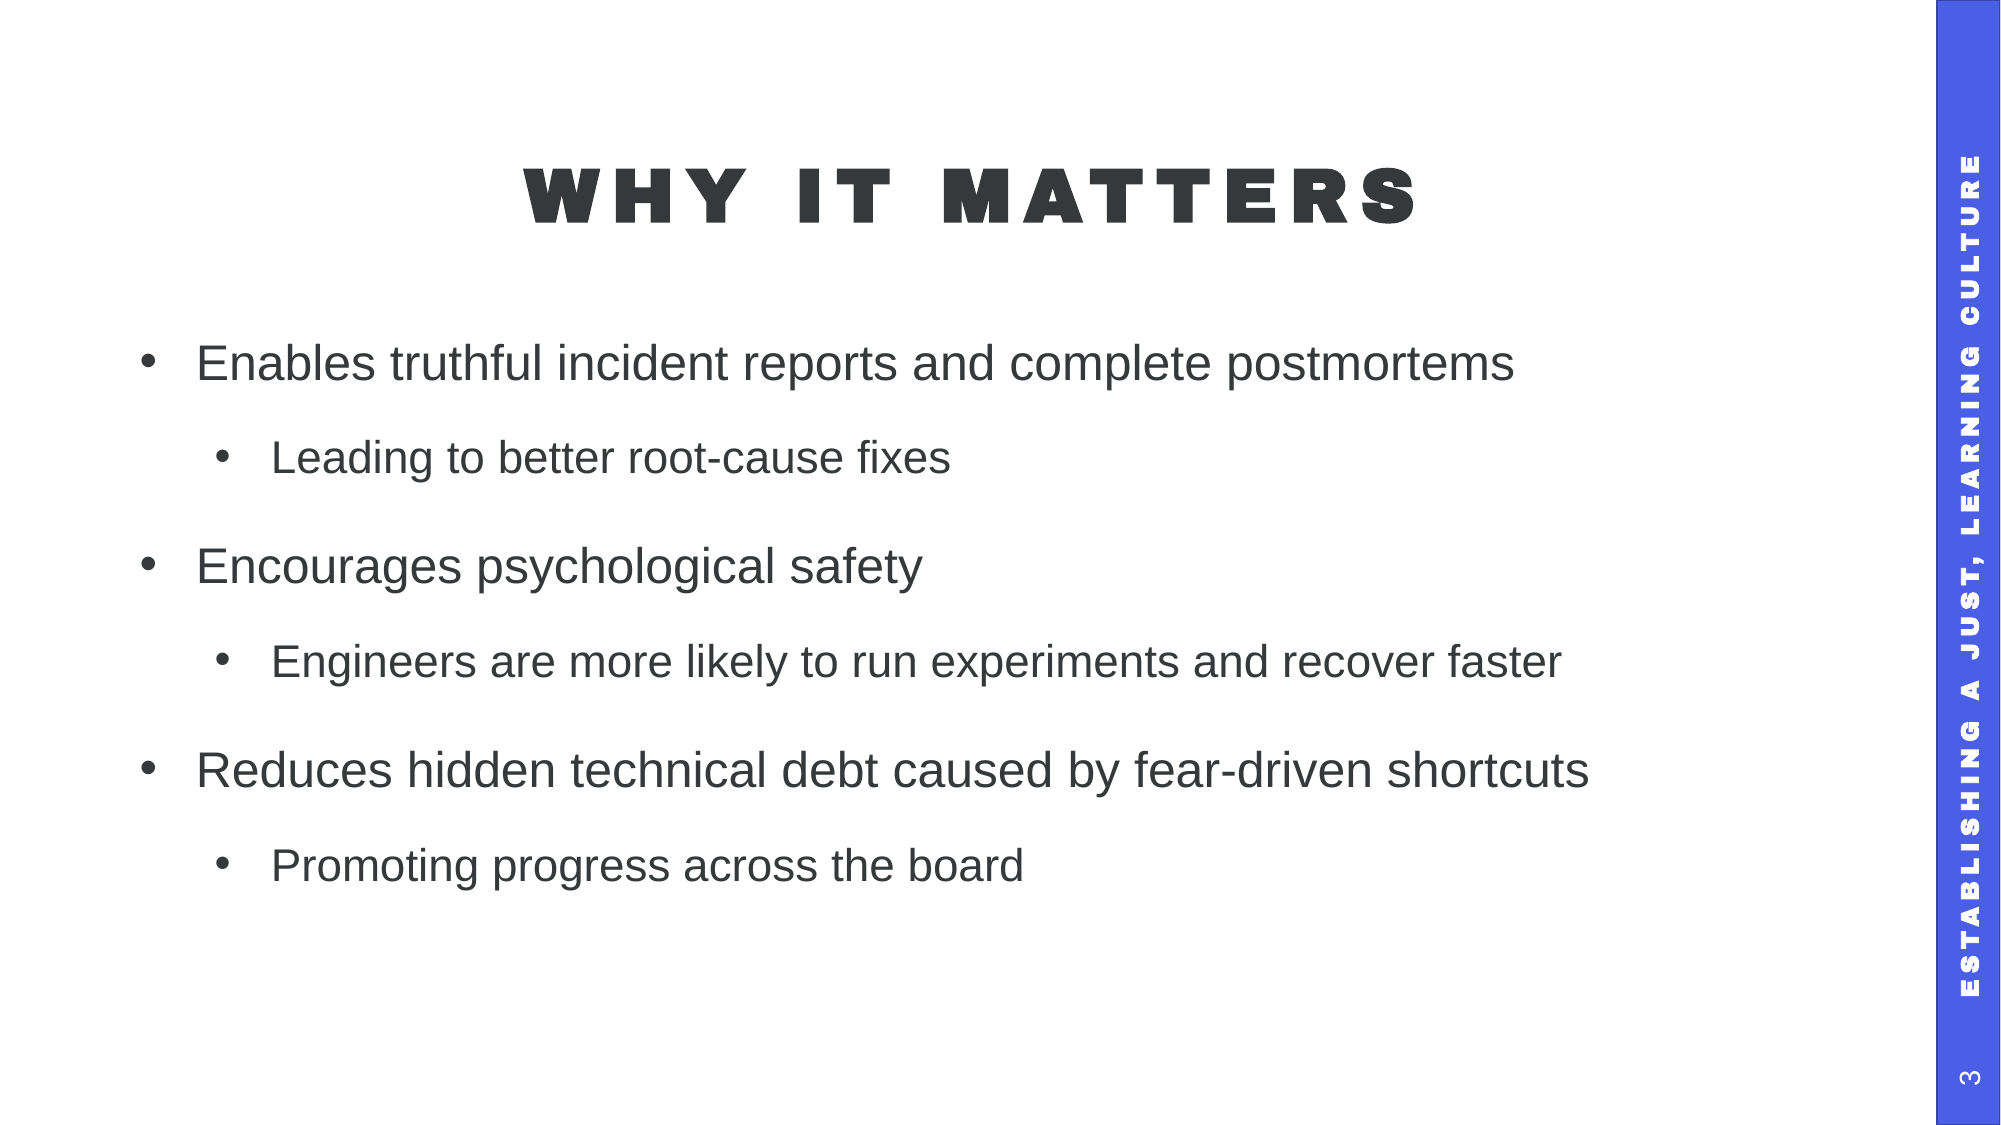

# Why it matters
Enables truthful incident reports and complete postmortems
Leading to better root-cause fixes
Encourages psychological safety
Engineers are more likely to run experiments and recover faster
Reduces hidden technical debt caused by fear-driven shortcuts
Promoting progress across the board
Establishing a Just, Learning Culture
3